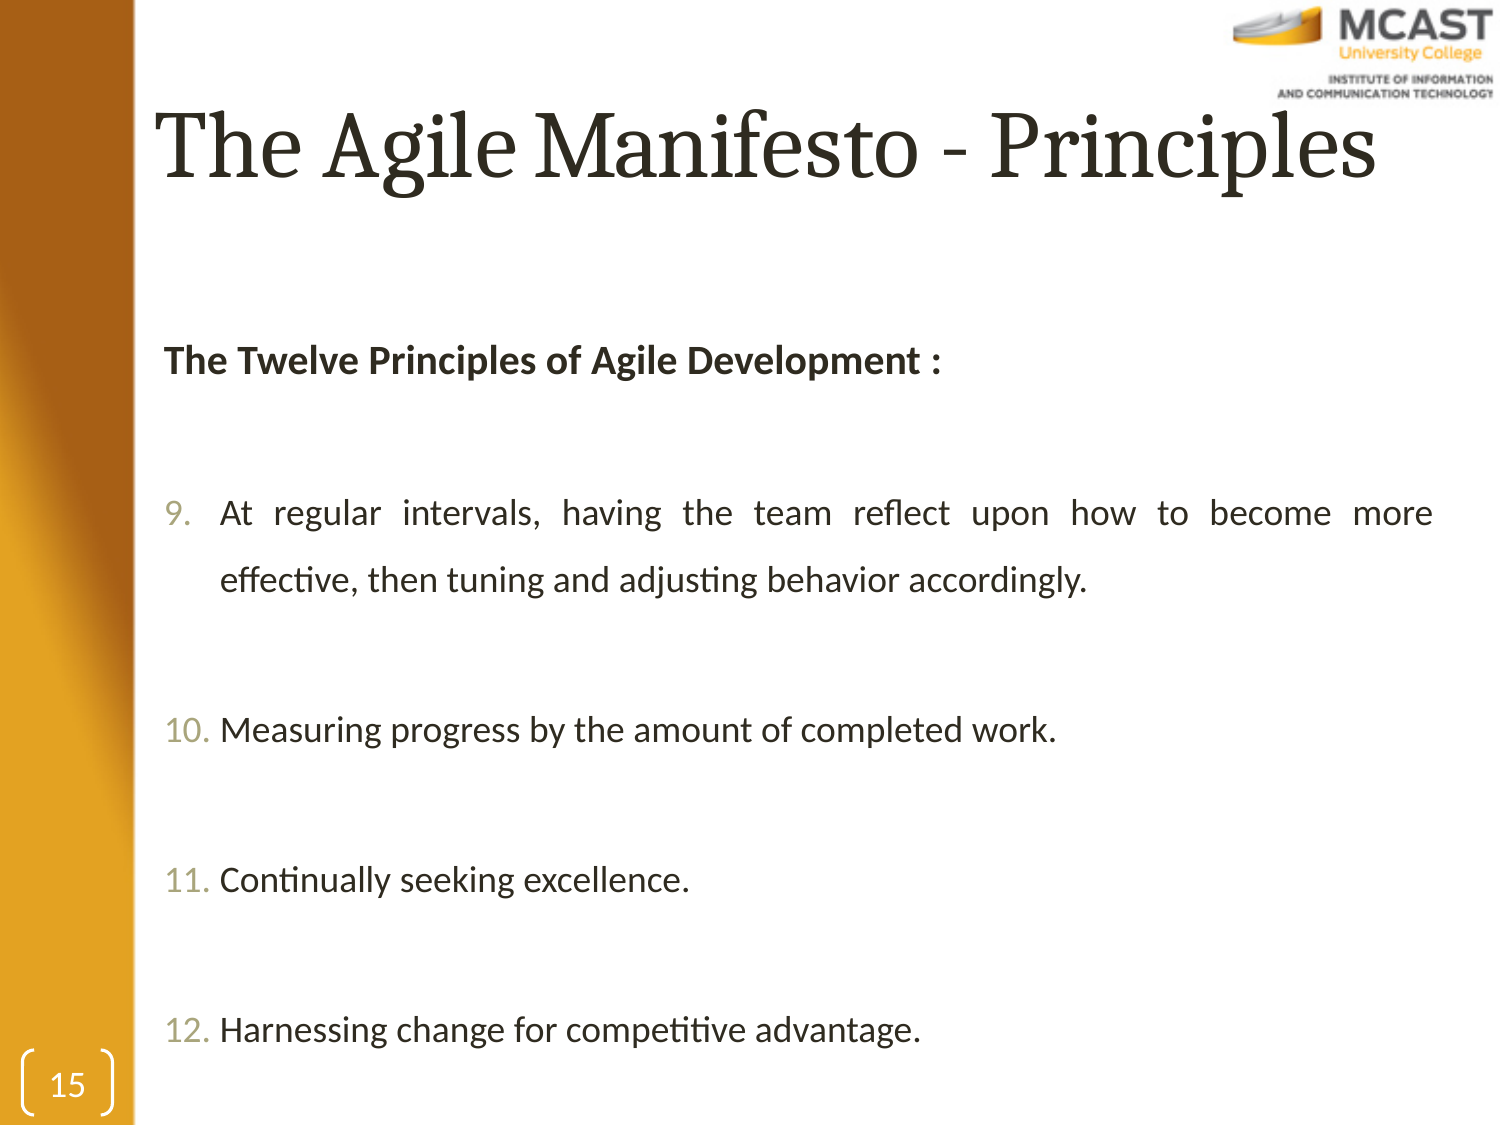

# The Agile Manifesto - Principles
The Twelve Principles of Agile Development :

At regular intervals, having the team reflect upon how to become more effective, then tuning and adjusting behavior accordingly.

Measuring progress by the amount of completed work.

Continually seeking excellence.

Harnessing change for competitive advantage.

15